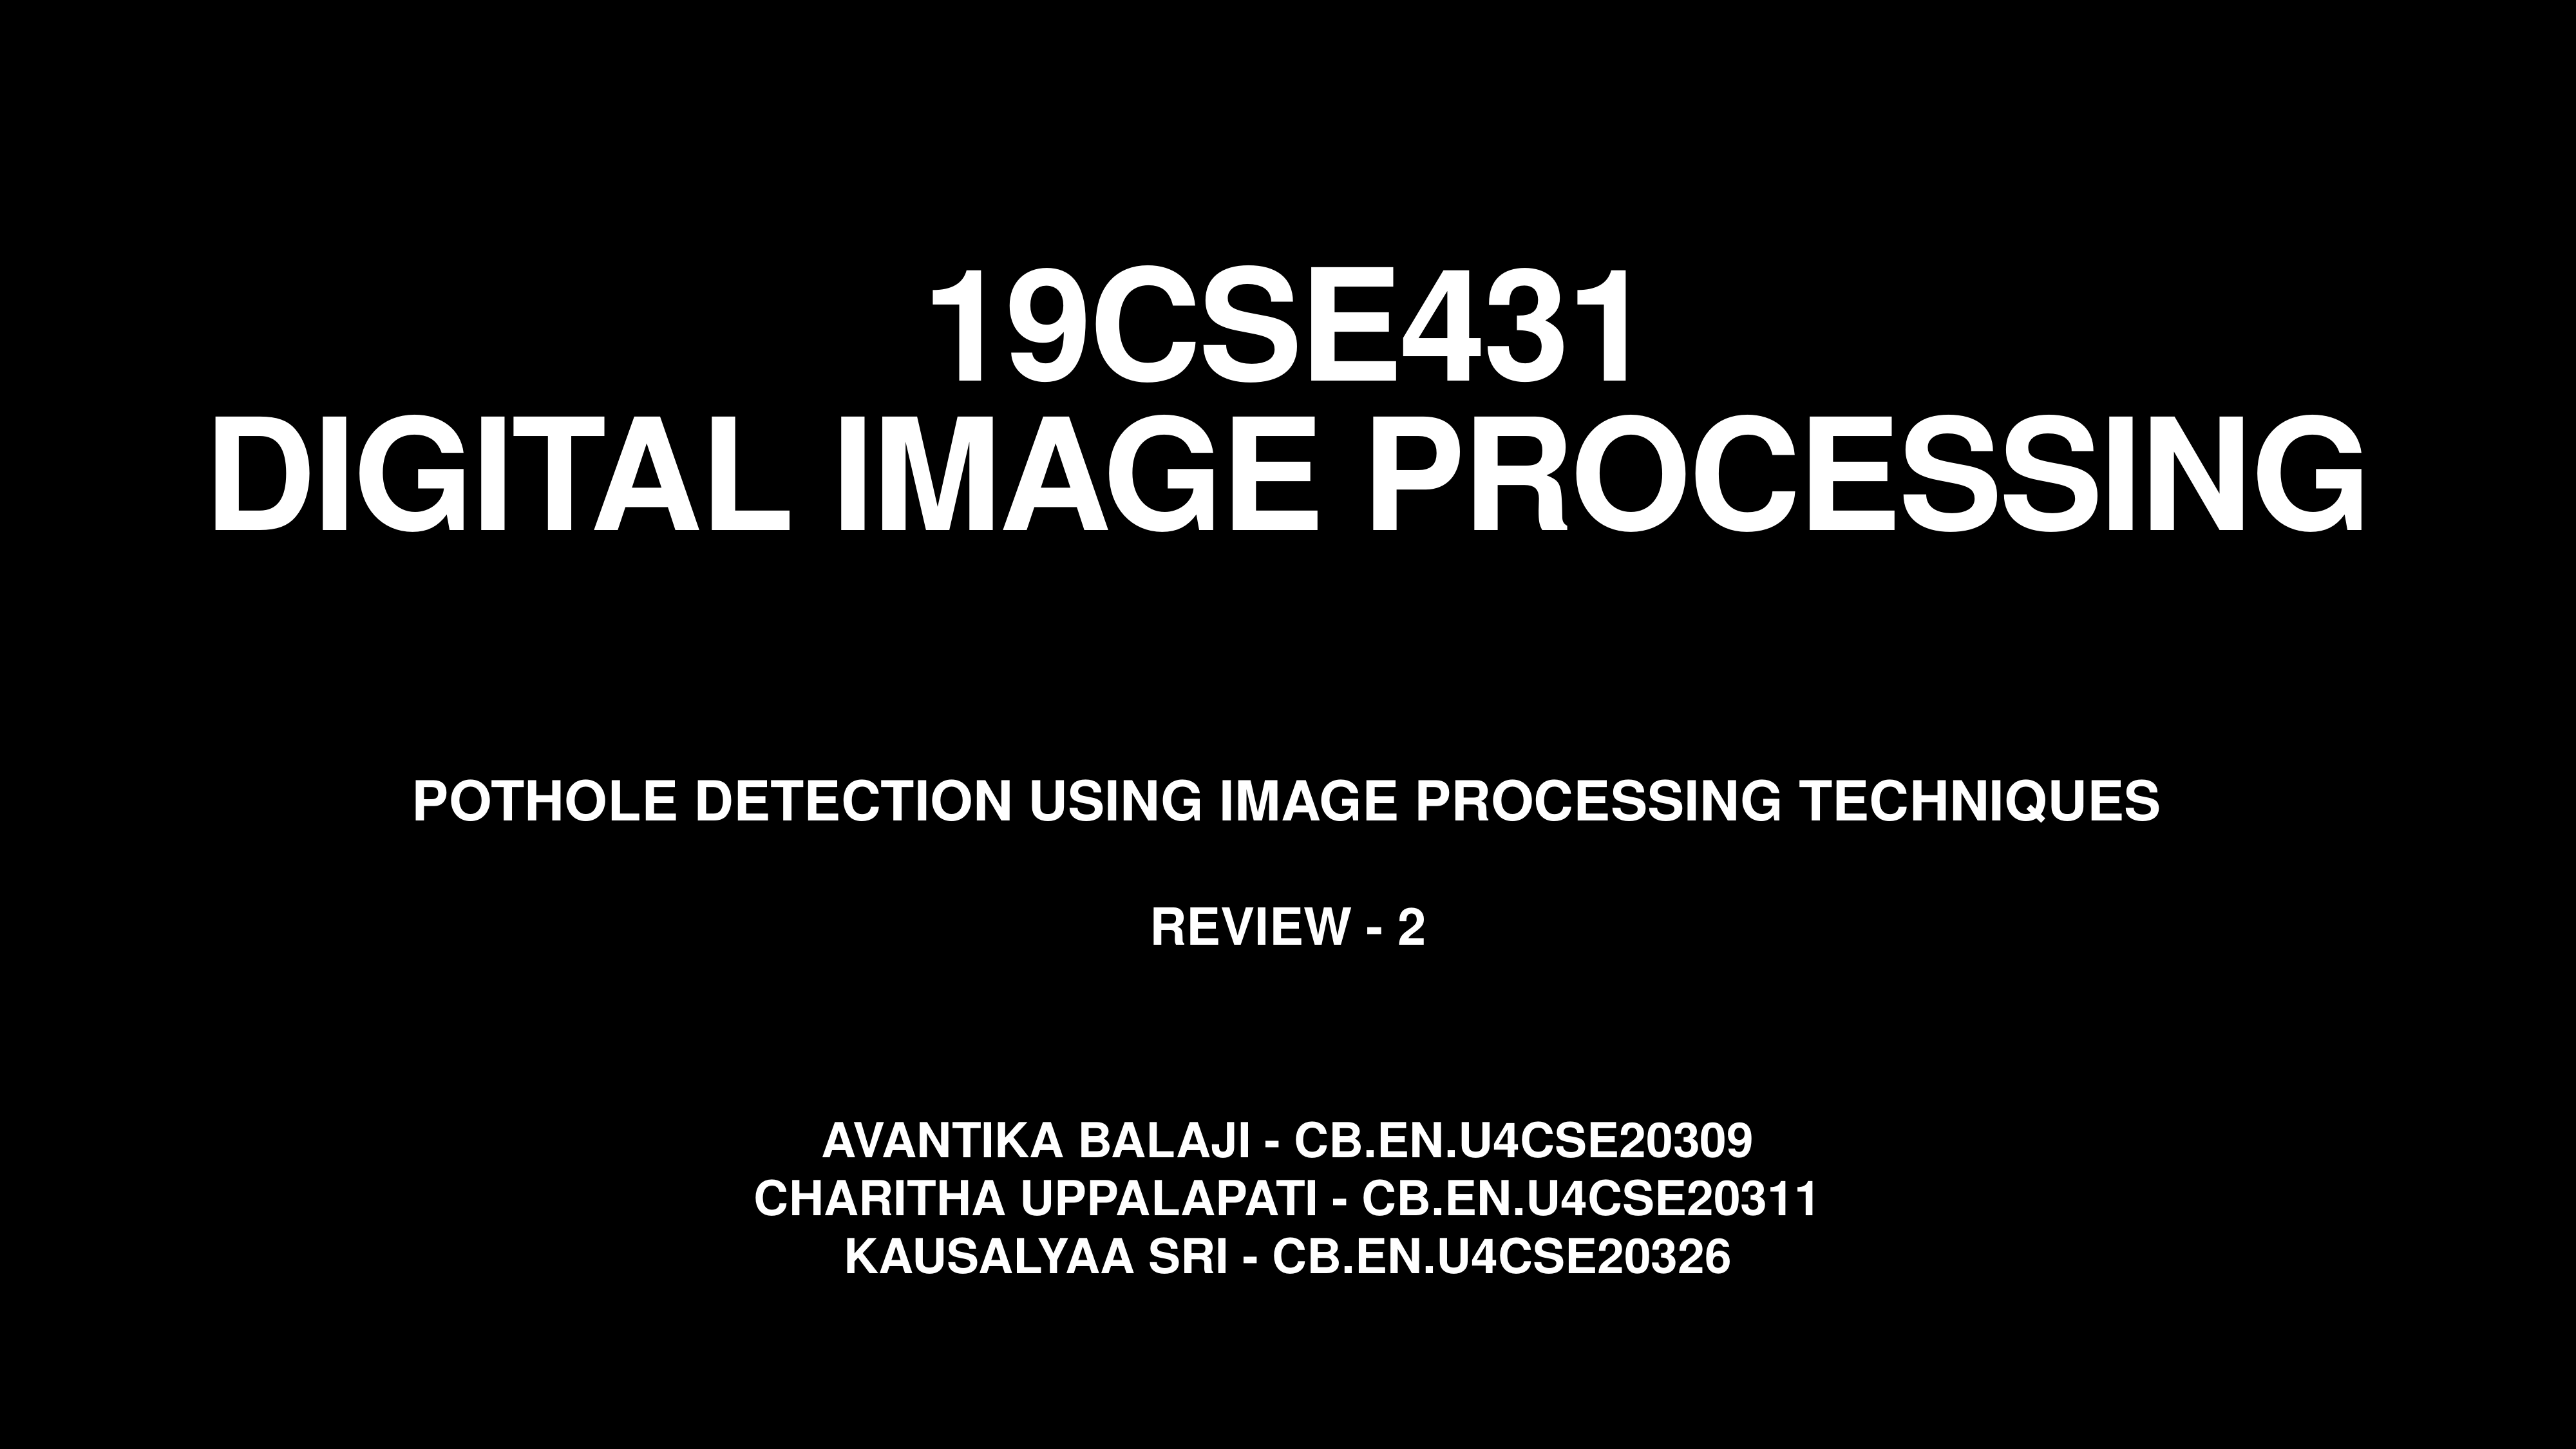

# 19CSE431
DIGITAL IMAGE PROCESSING
POTHOLE DETECTION USING IMAGE PROCESSING TECHNIQUES

REVIEW - 2
AVANTIKA BALAJI - CB.EN.U4CSE20309
CHARITHA UPPALAPATI - CB.EN.U4CSE20311
KAUSALYAA SRI - CB.EN.U4CSE20326